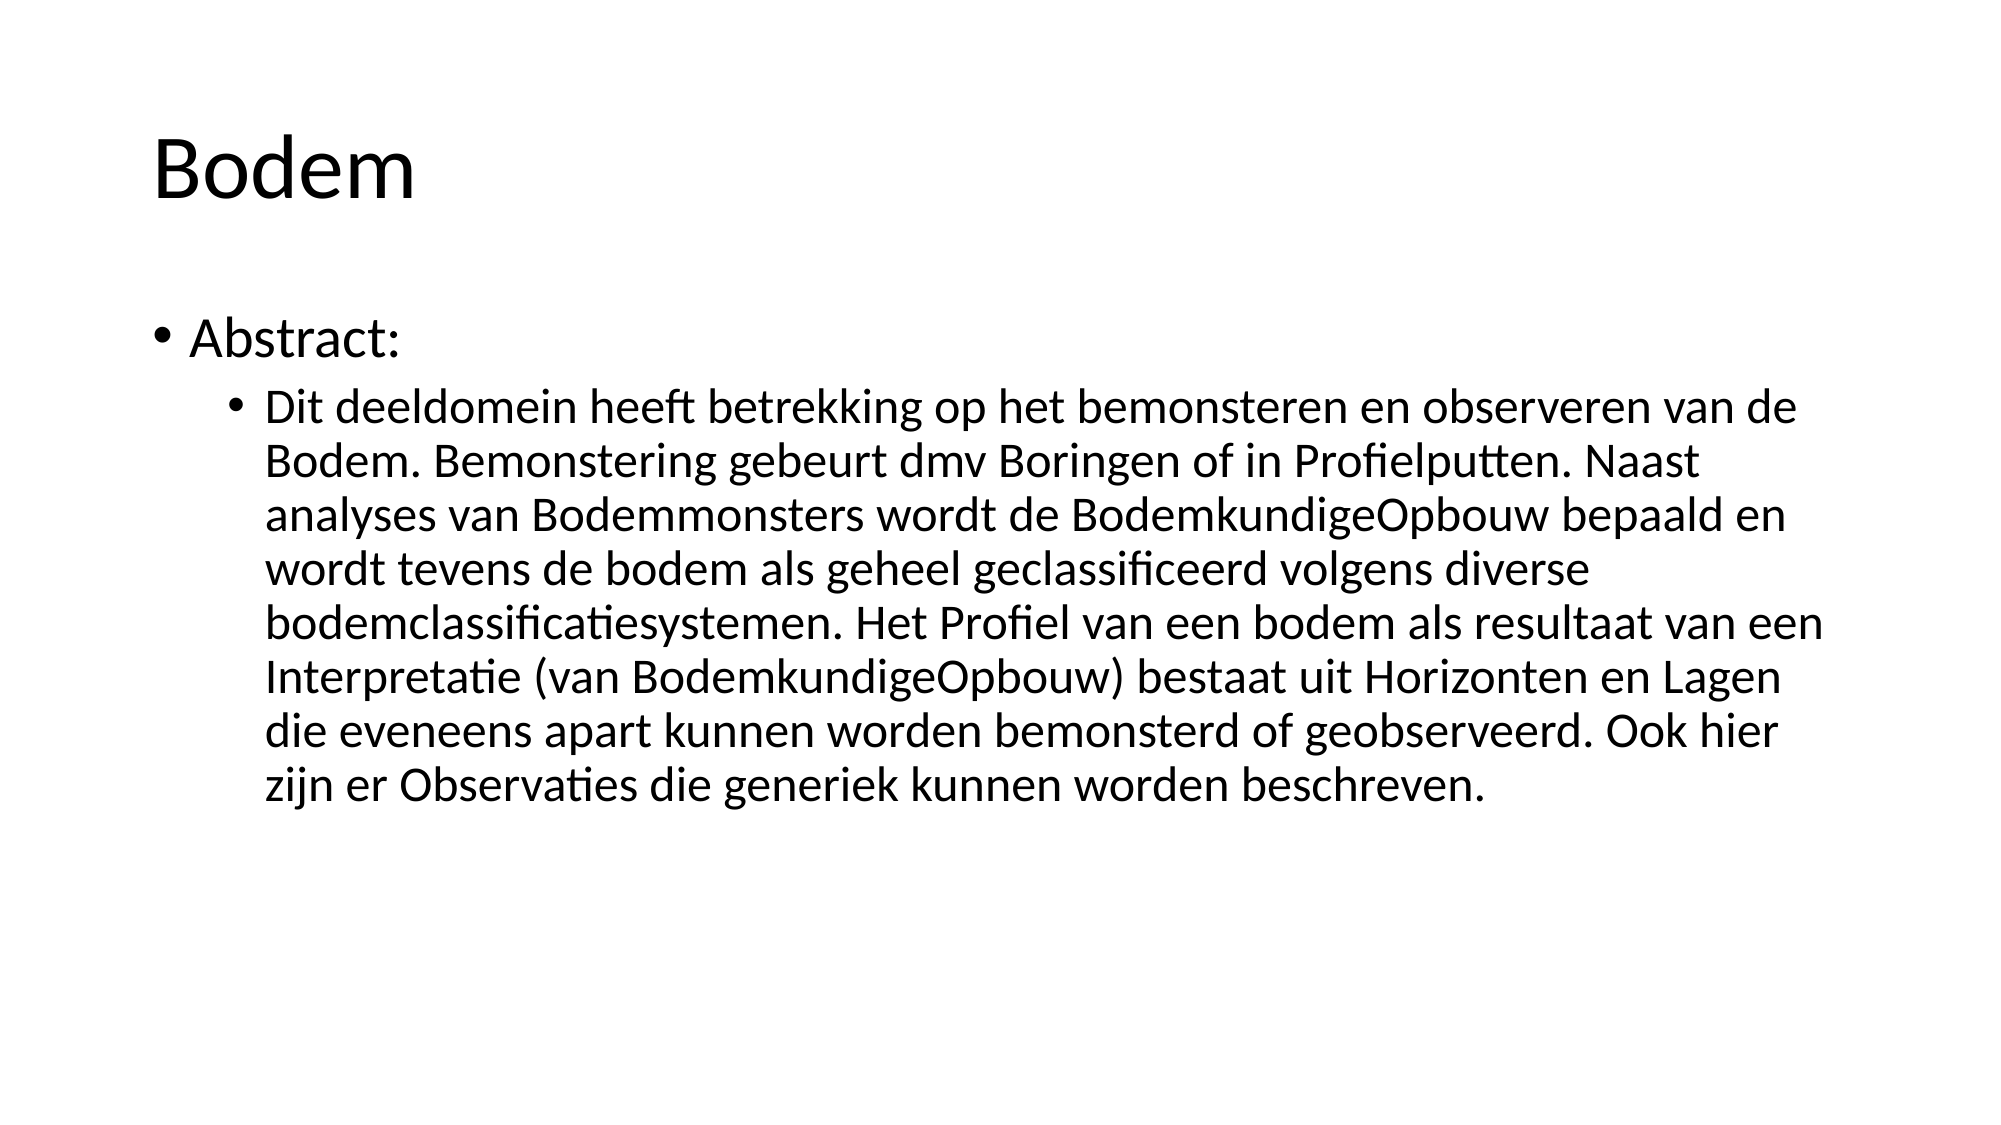

# Bodem
Abstract:
Dit deeldomein heeft betrekking op het bemonsteren en observeren van de Bodem. Bemonstering gebeurt dmv Boringen of in Profielputten. Naast analyses van Bodemmonsters wordt de BodemkundigeOpbouw bepaald en wordt tevens de bodem als geheel geclassificeerd volgens diverse bodemclassificatiesystemen. Het Profiel van een bodem als resultaat van een Interpretatie (van BodemkundigeOpbouw) bestaat uit Horizonten en Lagen die eveneens apart kunnen worden bemonsterd of geobserveerd. Ook hier zijn er Observaties die generiek kunnen worden beschreven.